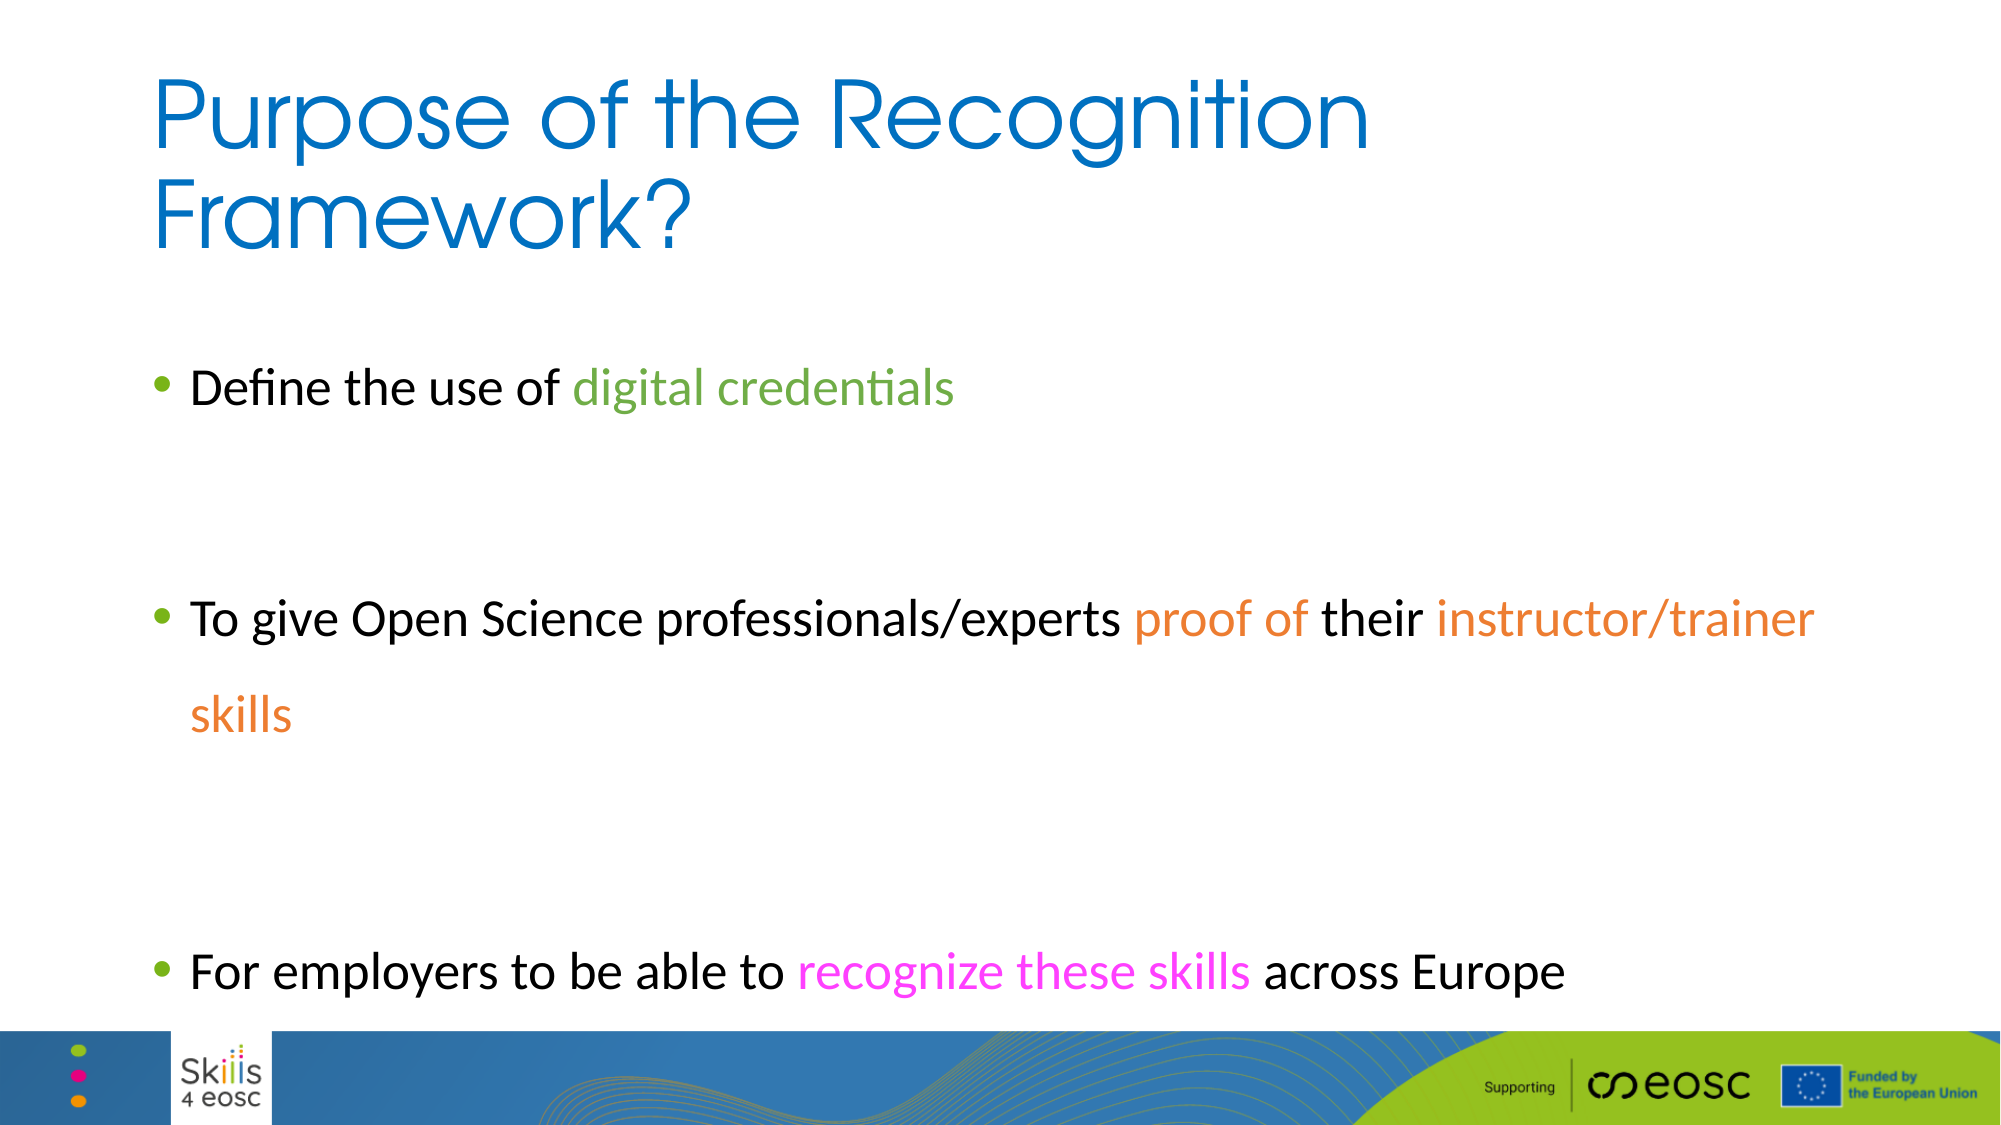

# Purpose of the Recognition Framework?
Define the use of digital credentials

To give Open Science professionals/experts proof of their instructor/trainer skills

For employers to be able to recognize these skills across Europe